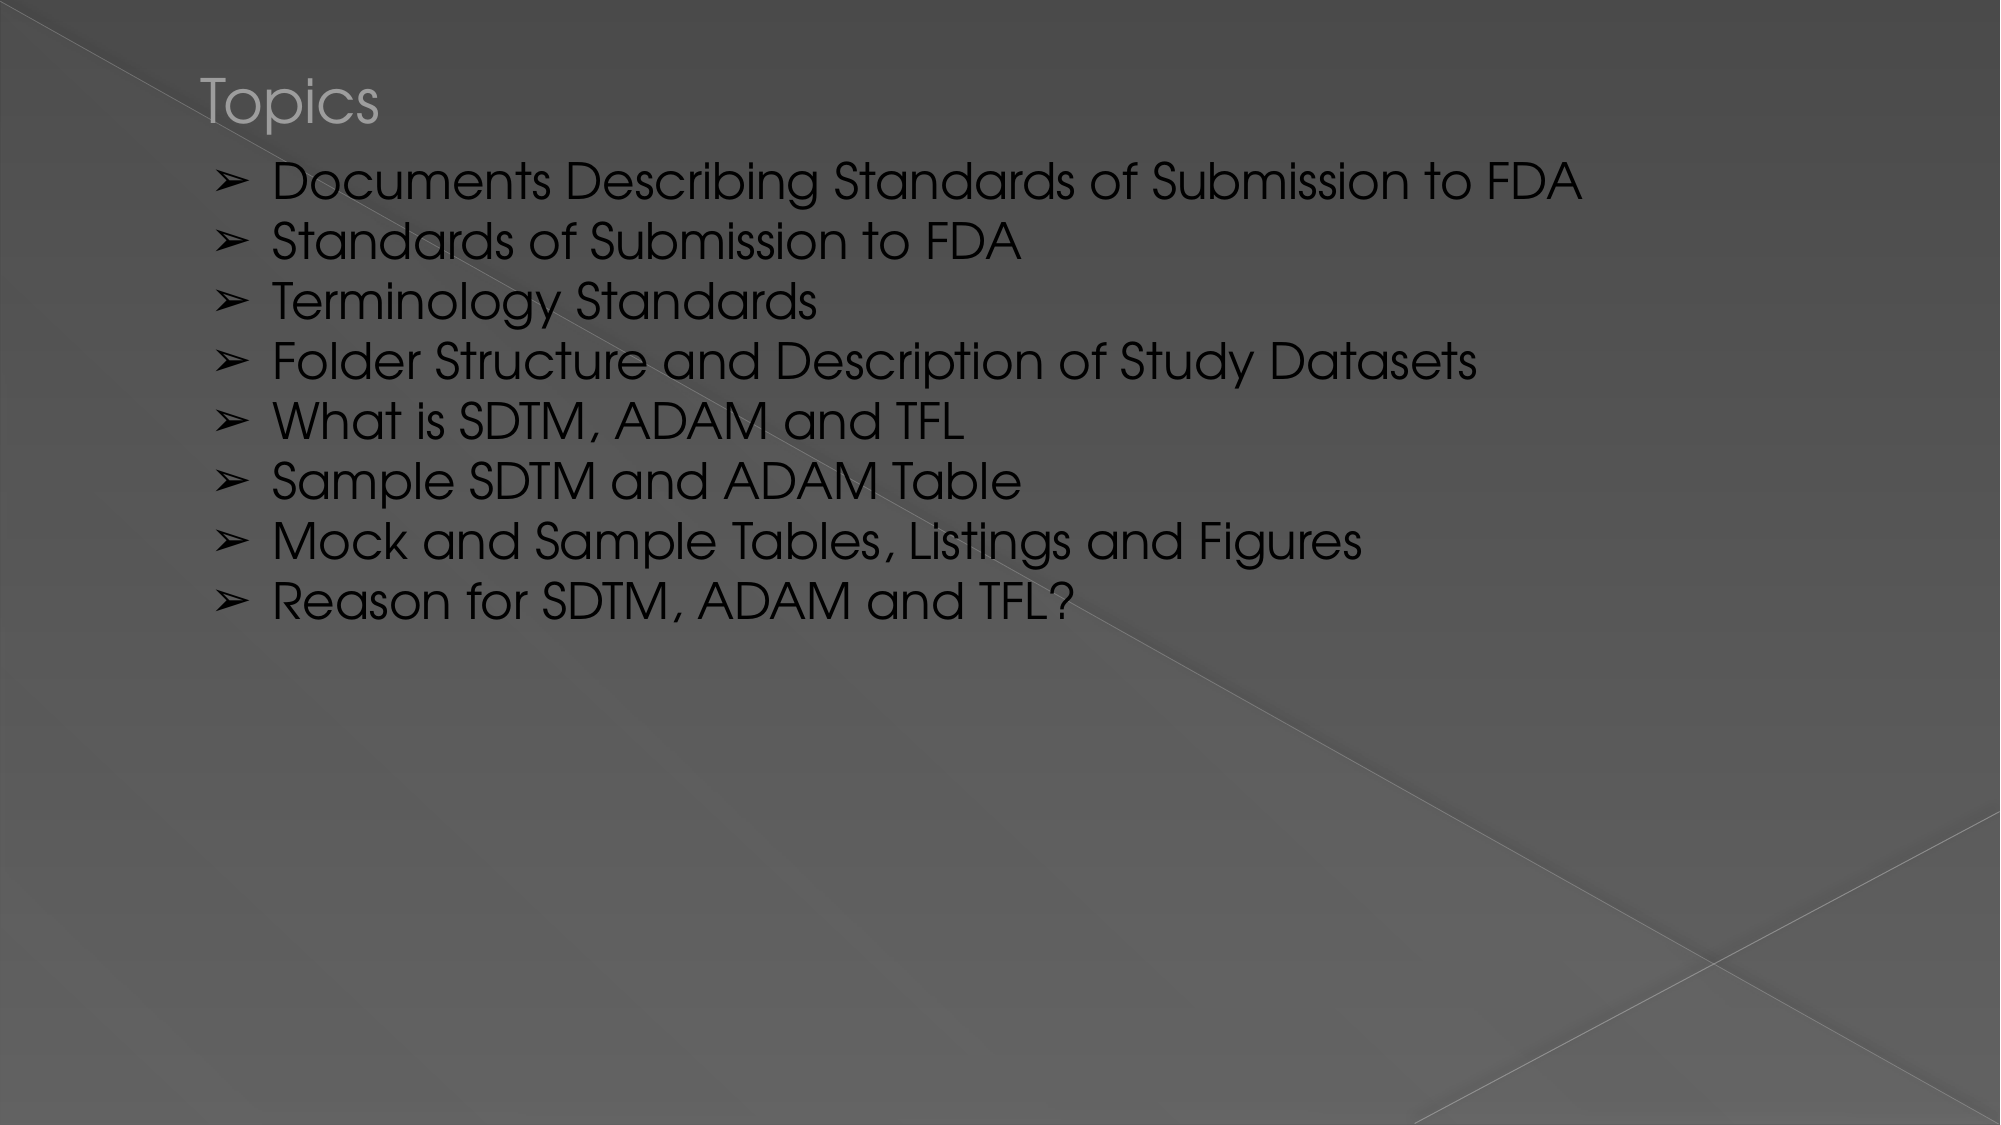

# Topics
Documents Describing Standards of Submission to FDA
Standards of Submission to FDA
Terminology Standards
Folder Structure and Description of Study Datasets
What is SDTM, ADAM and TFL
Sample SDTM and ADAM Table
Mock and Sample Tables, Listings and Figures
Reason for SDTM, ADAM and TFL?